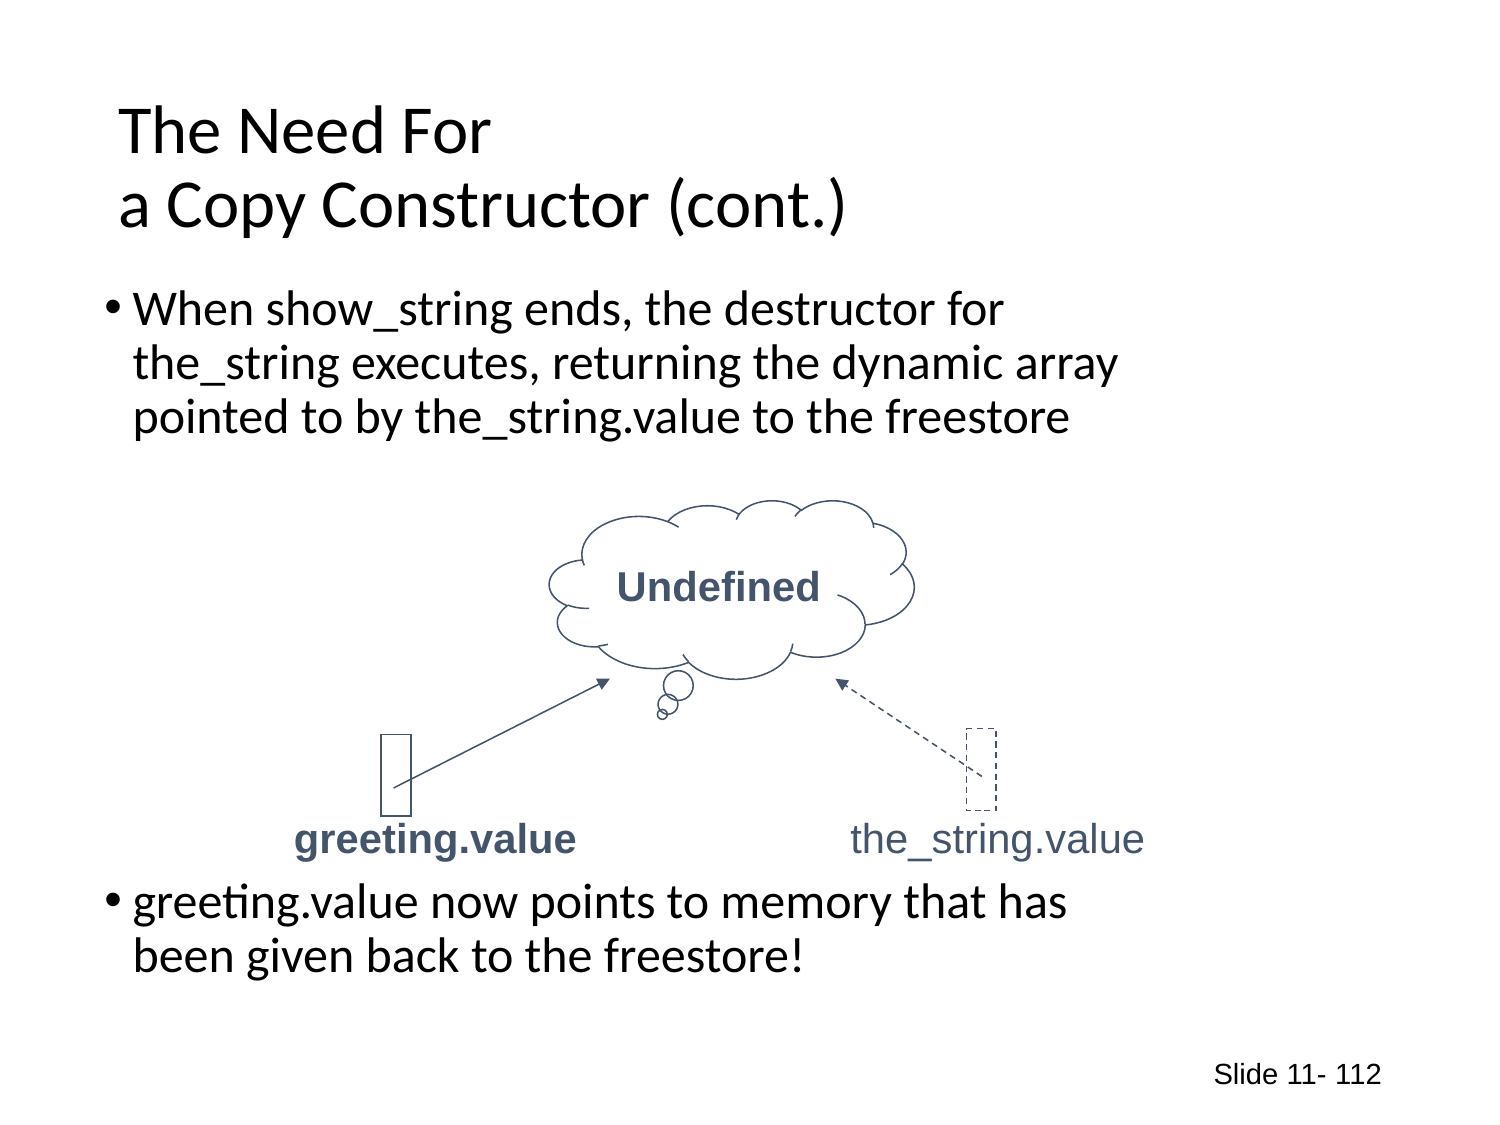

# The Need For a Copy Constructor (cont.)
When show_string ends, the destructor for
the_string executes, returning the dynamic array
pointed to by the_string.value to the freestore

greeting.value now points to memory that has
been given back to the freestore!
Undefined

greeting.value
the_string.value
Slide 11- 112